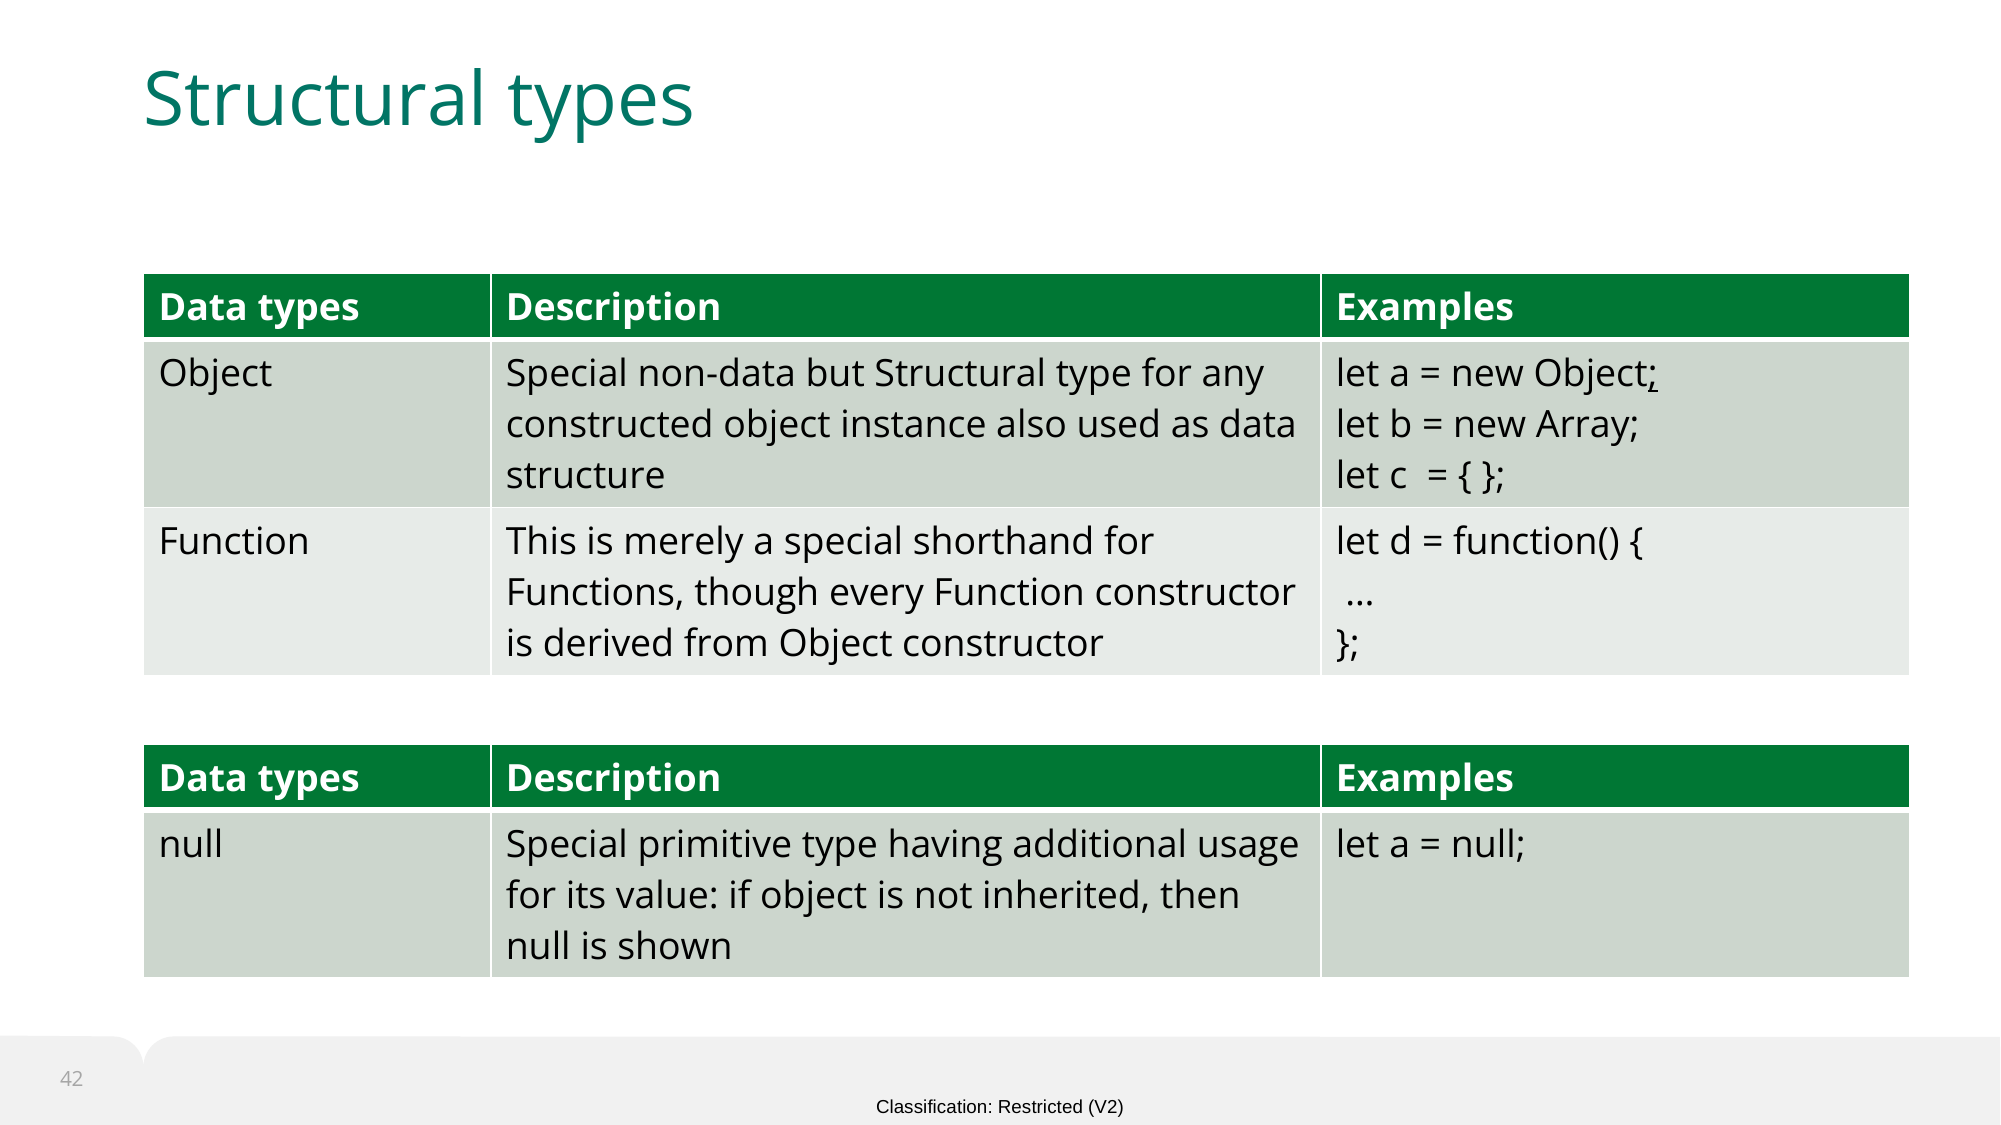

# Structural types
| Data types | Description | Examples |
| --- | --- | --- |
| Object | Special non-data but Structural type for any constructed object instance also used as data structure | let a = new Object; let b = new Array; let c = { }; |
| Function | This is merely a special shorthand for Functions, though every Function constructor is derived from Object constructor | let d = function() { … }; |
| Data types | Description | Examples |
| --- | --- | --- |
| null | Special primitive type having additional usage for its value: if object is not inherited, then null is shown | let a = null; |
42